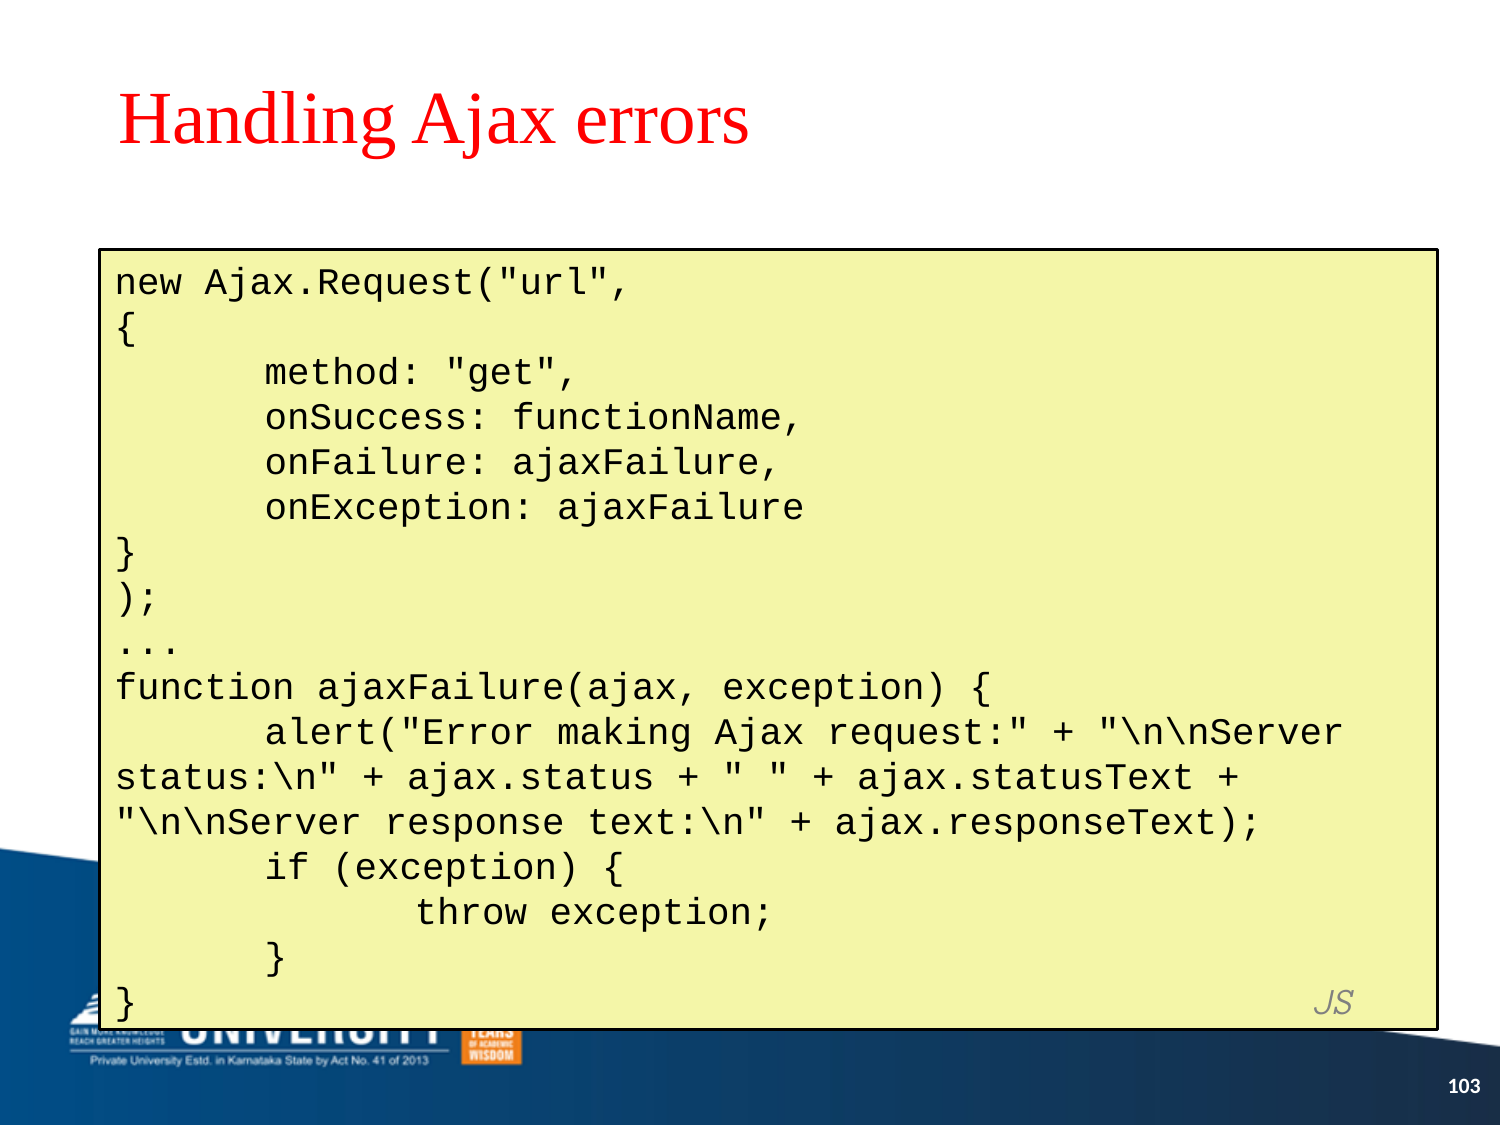

# Handling Ajax errors
new Ajax.Request("url",
{
	method: "get",
	onSuccess: functionName,
	onFailure: ajaxFailure,
	onException: ajaxFailure
}
);
...
function ajaxFailure(ajax, exception) {
	alert("Error making Ajax request:" + "\n\nServer status:\n" + ajax.status + " " + ajax.statusText +
"\n\nServer response text:\n" + ajax.responseText);
	if (exception) {
		throw exception;
	}
}				         		  	JS
for user's (and developer's) benefit, show an error message if a request fails
103